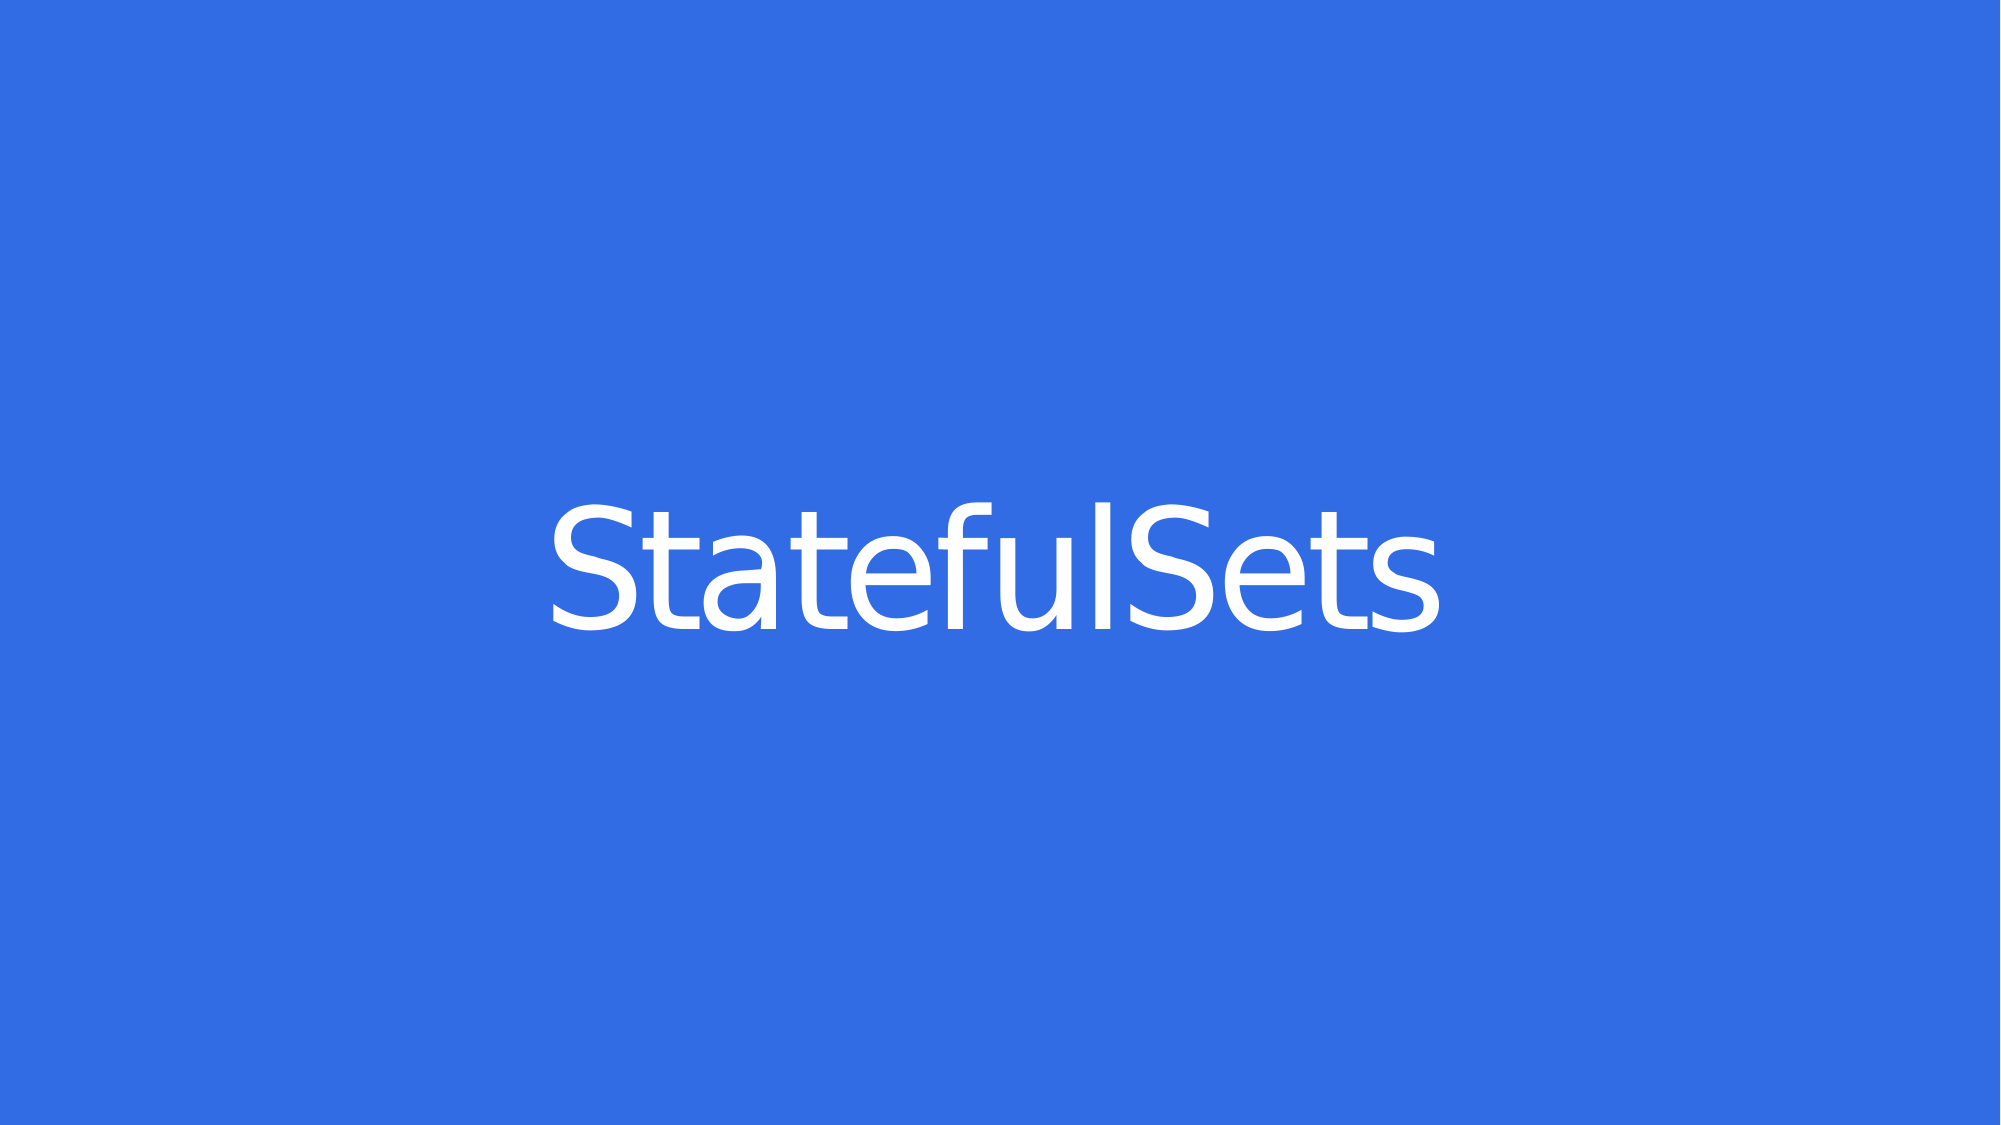

# StatefulSets
Copyright © Thinknyx Technologies LLP